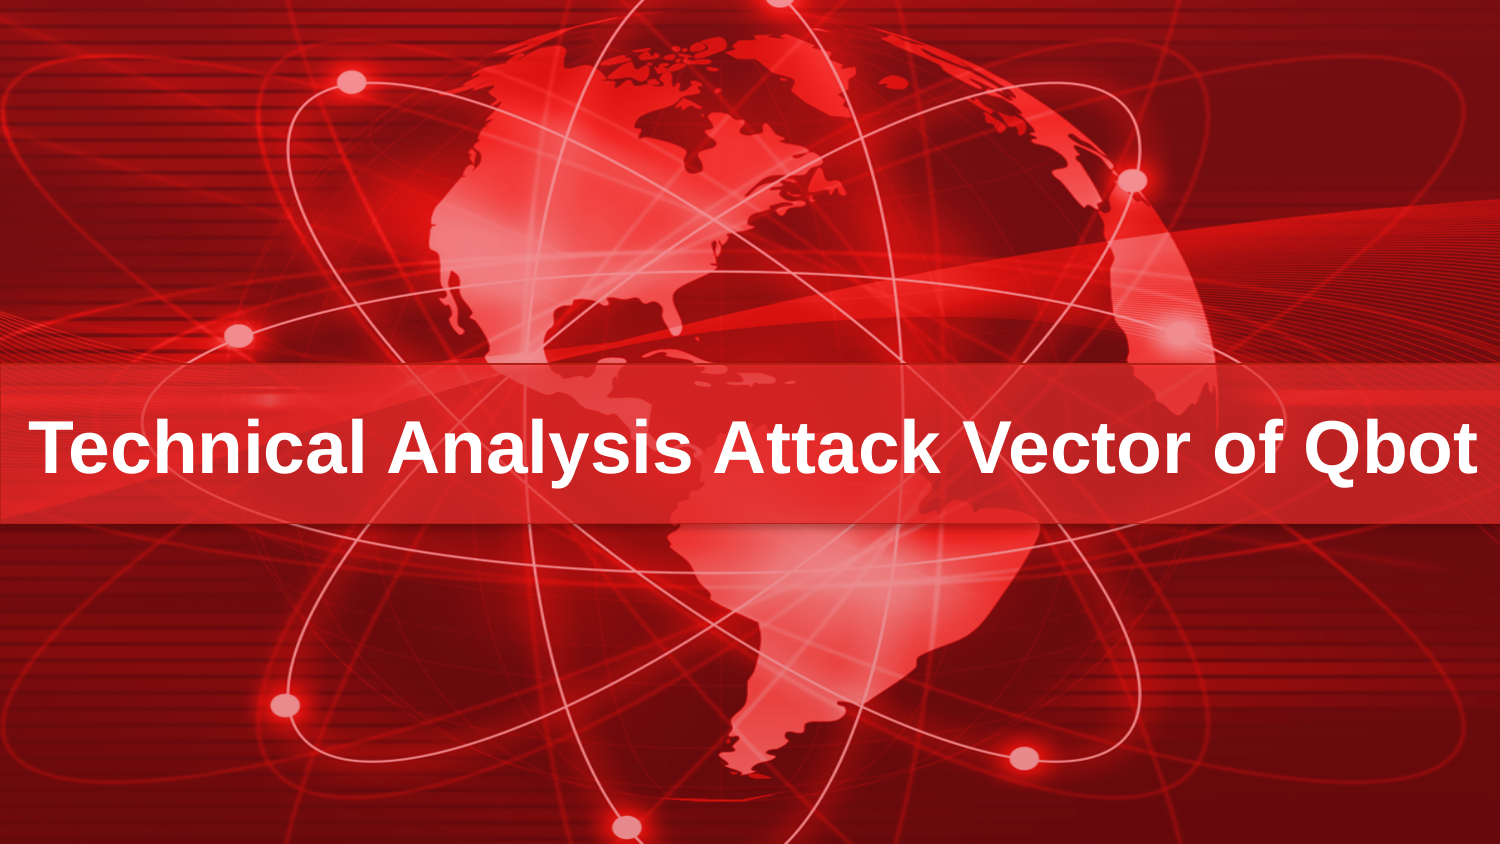

# Technical Analysis Attack Vector of Qbot